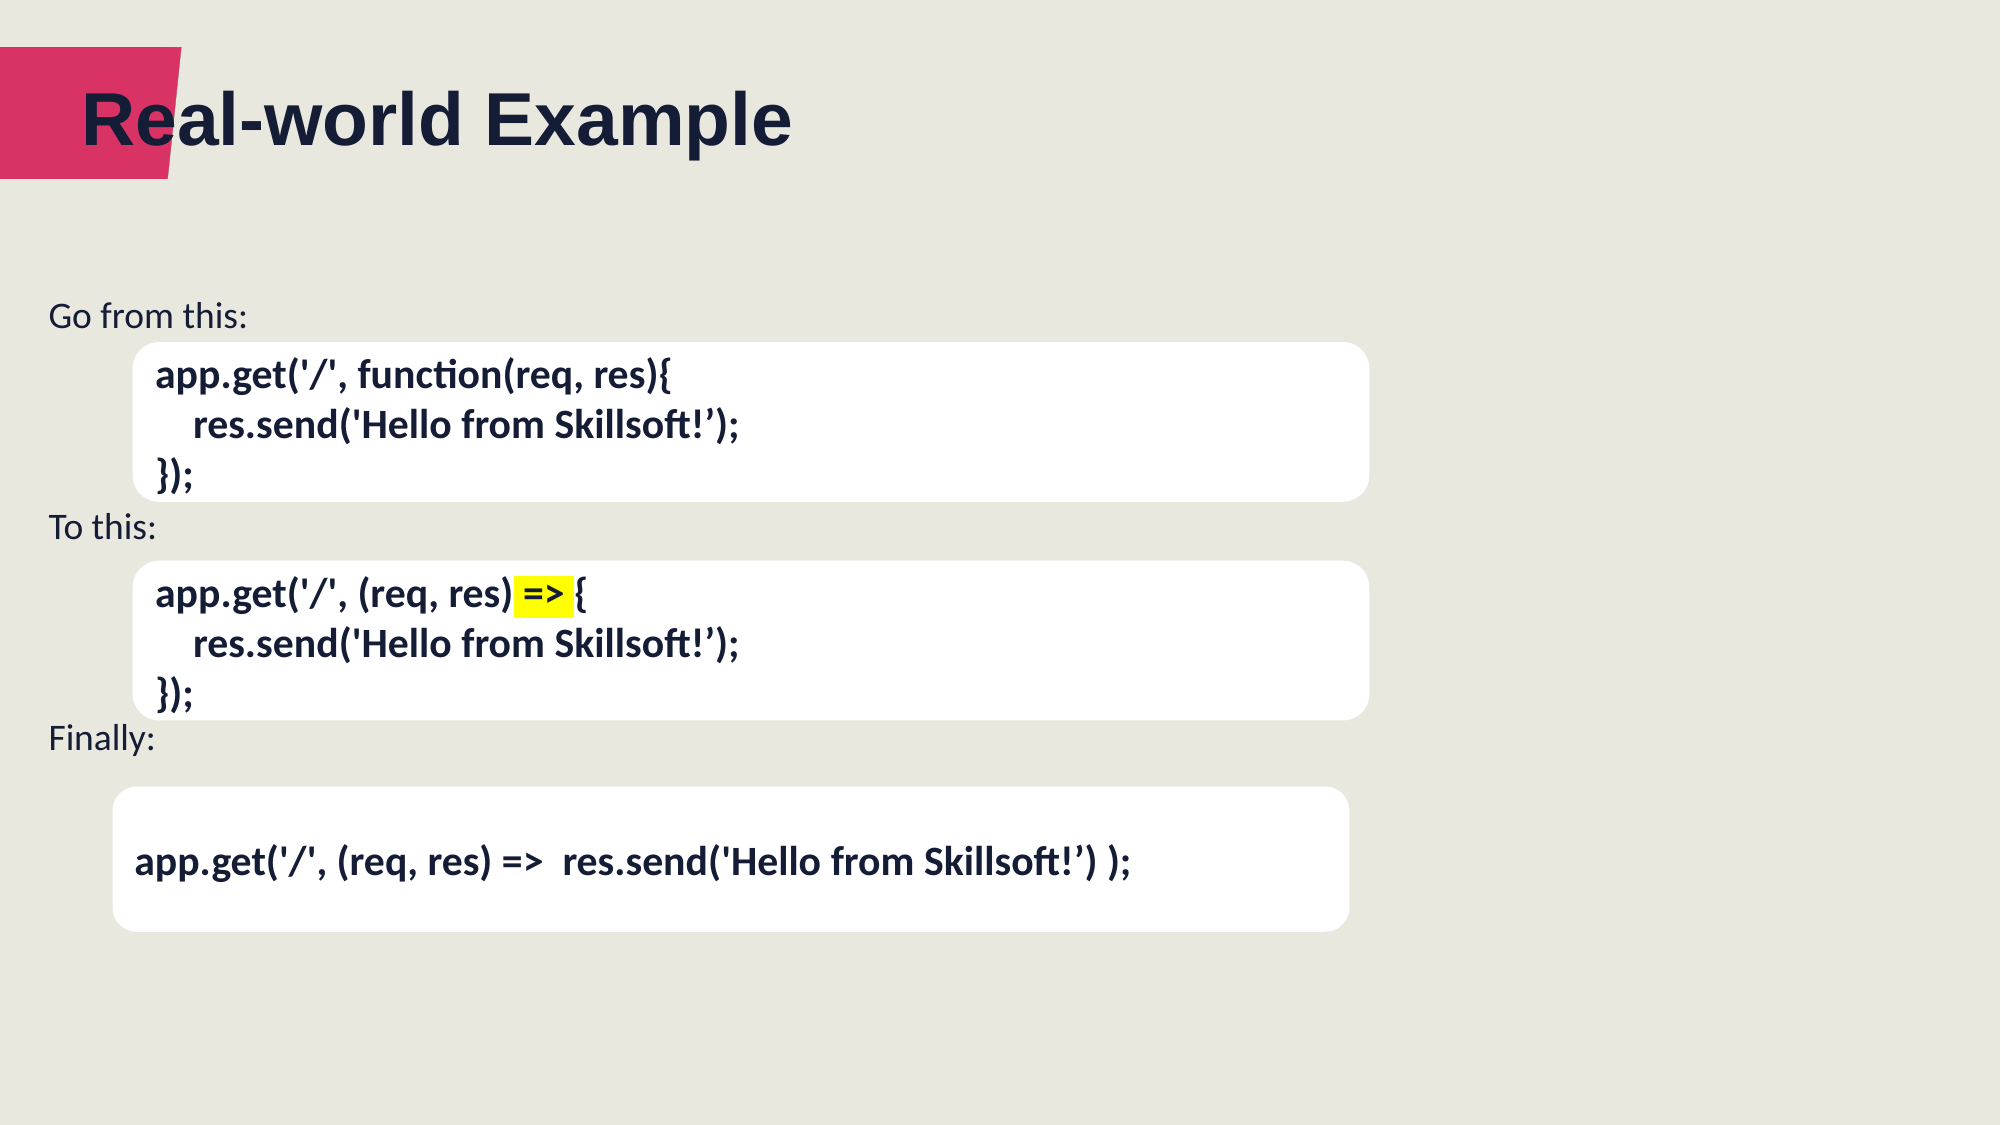

# Real-world Example

Go from this:

To this:

Finally:

app.get('/', function(req, res){
    res.send('Hello from Skillsoft!’);
});
app.get('/', (req, res) => {
    res.send('Hello from Skillsoft!’);
});
app.get('/', (req, res) =>  res.send('Hello from Skillsoft!’) );